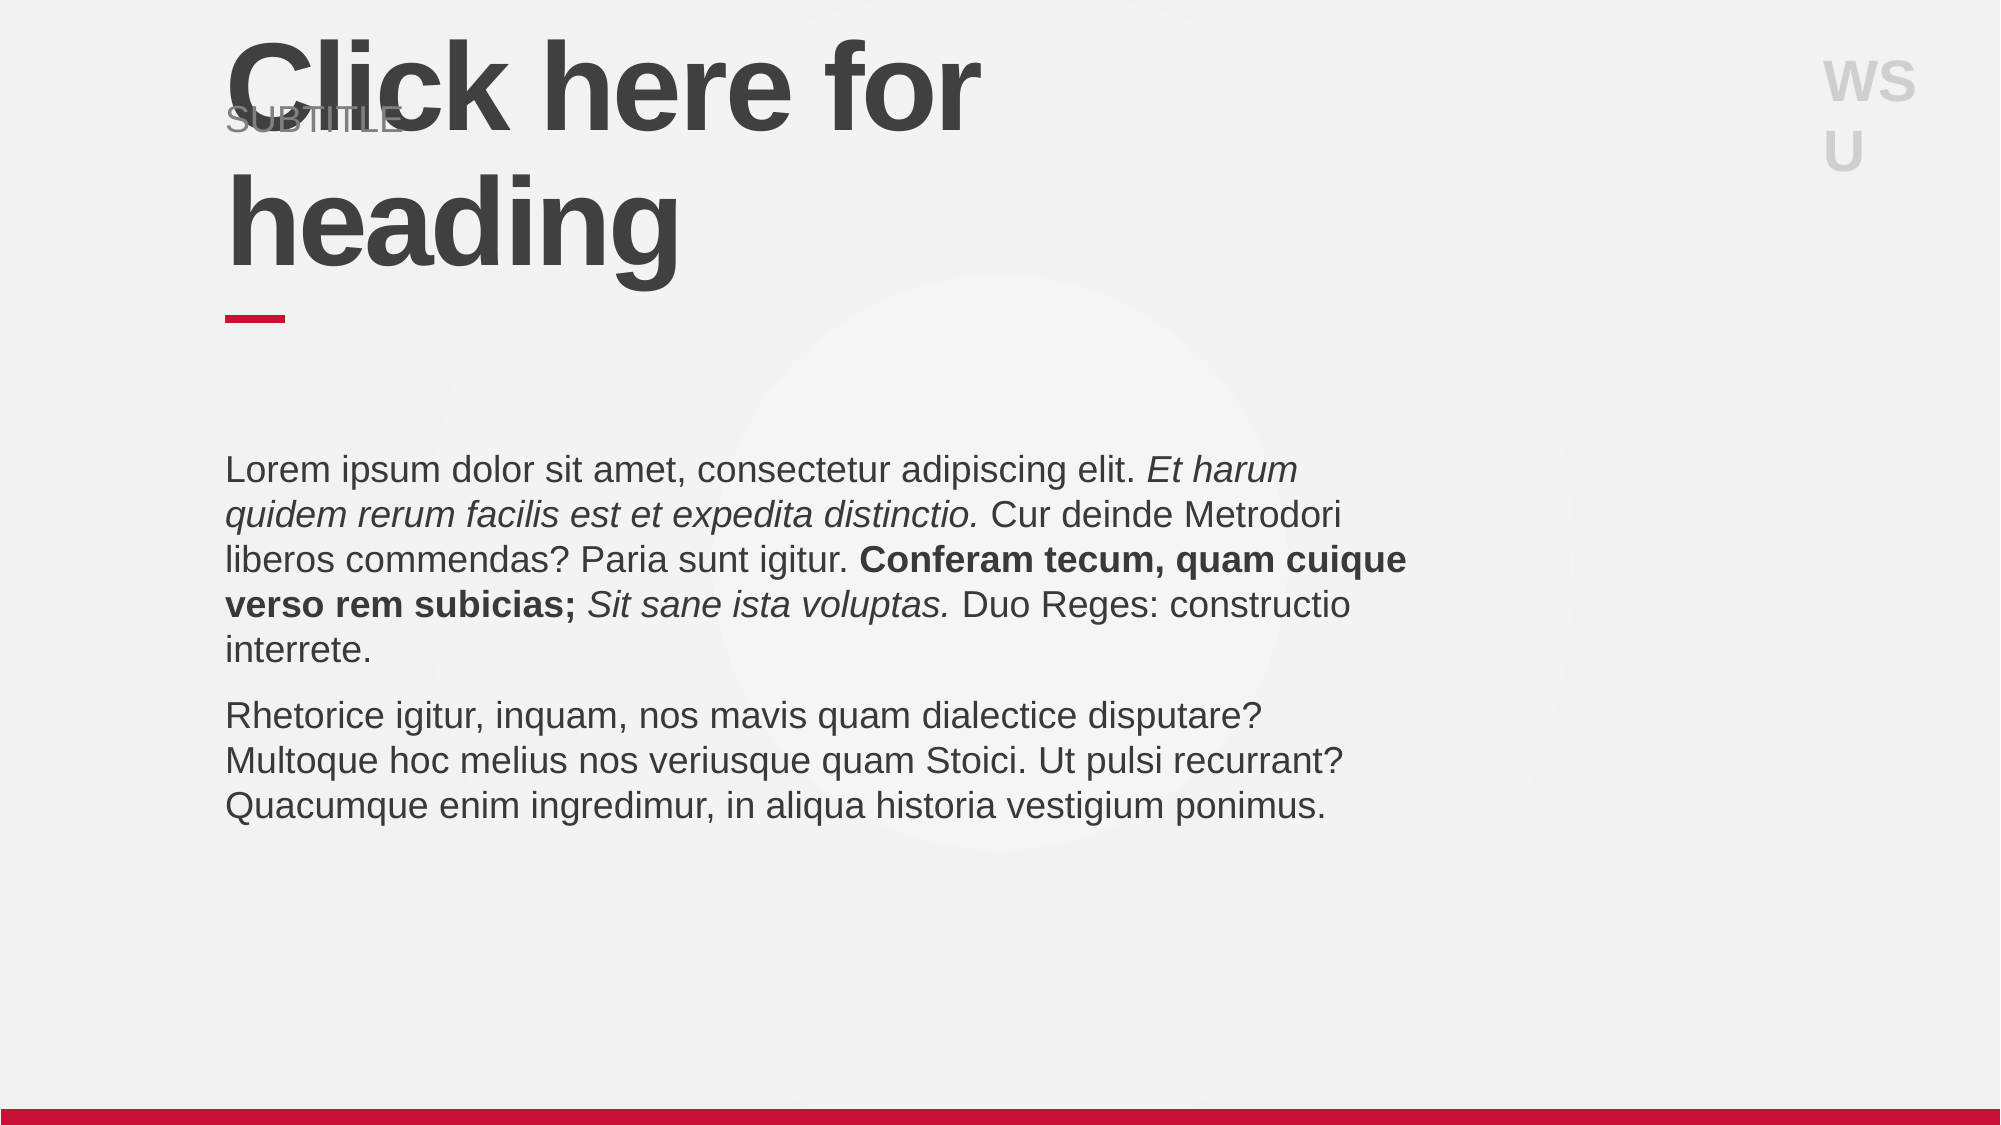

WSU
SUBTITLE
# Click here for heading

Lorem ipsum dolor sit amet, consectetur adipiscing elit. Et harum quidem rerum facilis est et expedita distinctio. Cur deinde Metrodori liberos commendas? Paria sunt igitur. Conferam tecum, quam cuique verso rem subicias; Sit sane ista voluptas. Duo Reges: constructio interrete.
Rhetorice igitur, inquam, nos mavis quam dialectice disputare? Multoque hoc melius nos veriusque quam Stoici. Ut pulsi recurrant? Quacumque enim ingredimur, in aliqua historia vestigium ponimus.